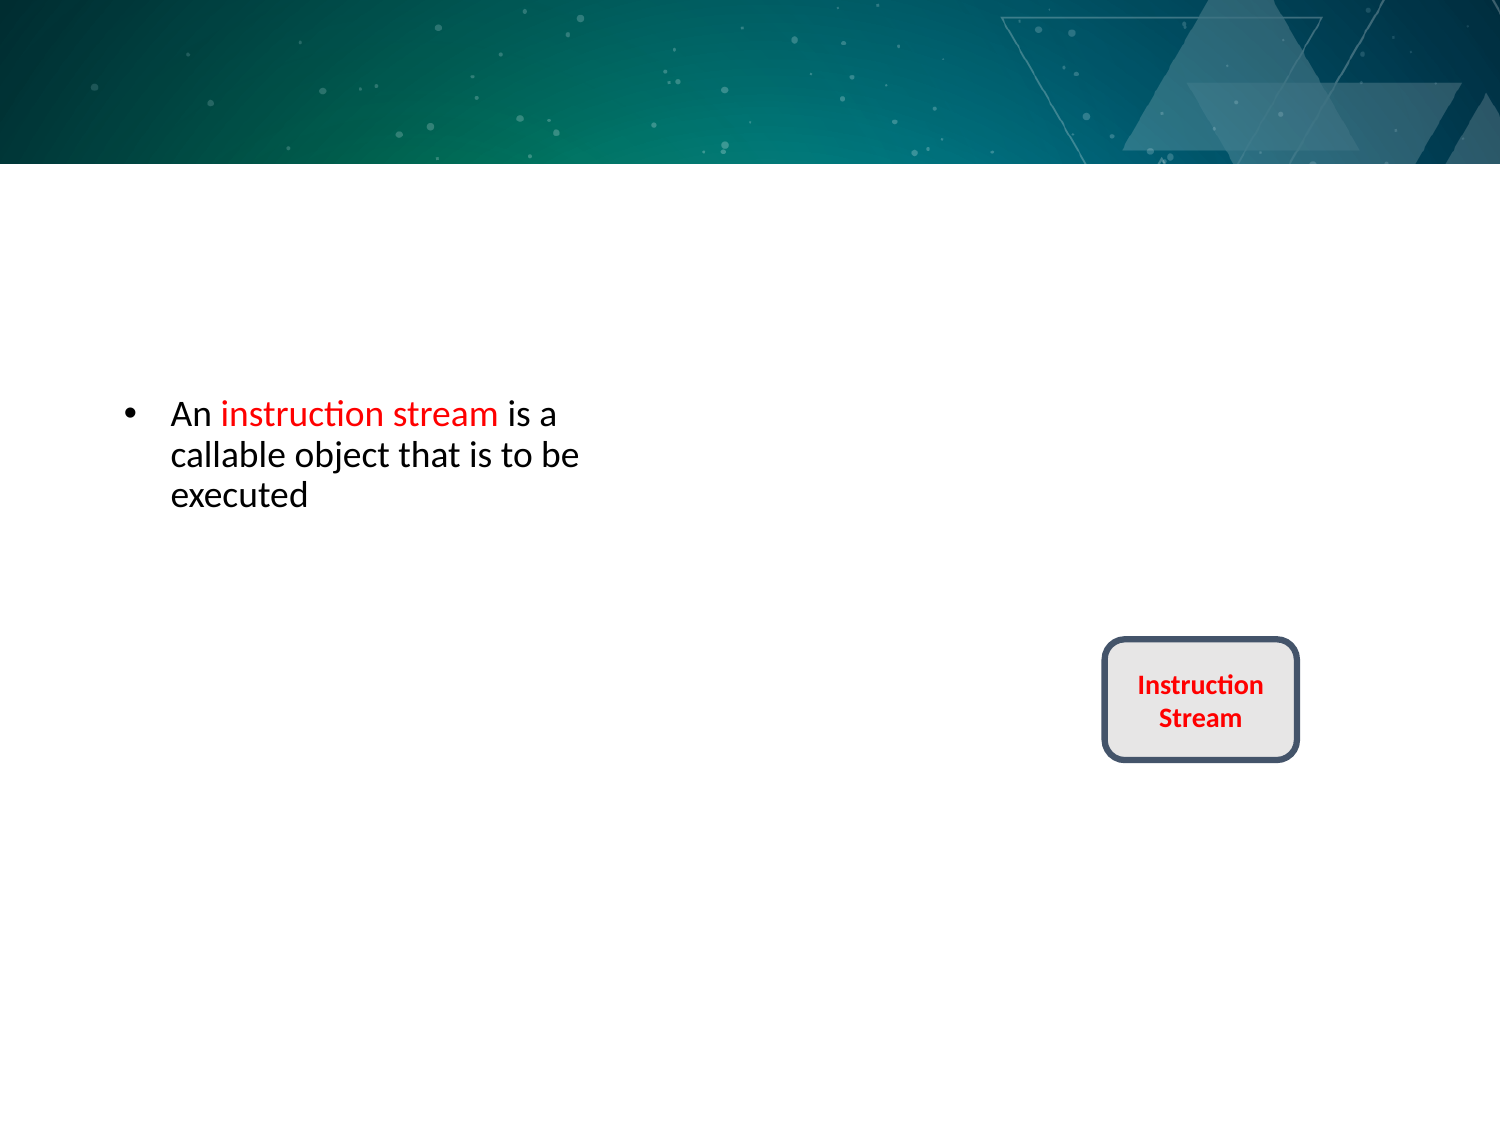

An instruction stream is a callable object that is to be executed
Instruction Stream